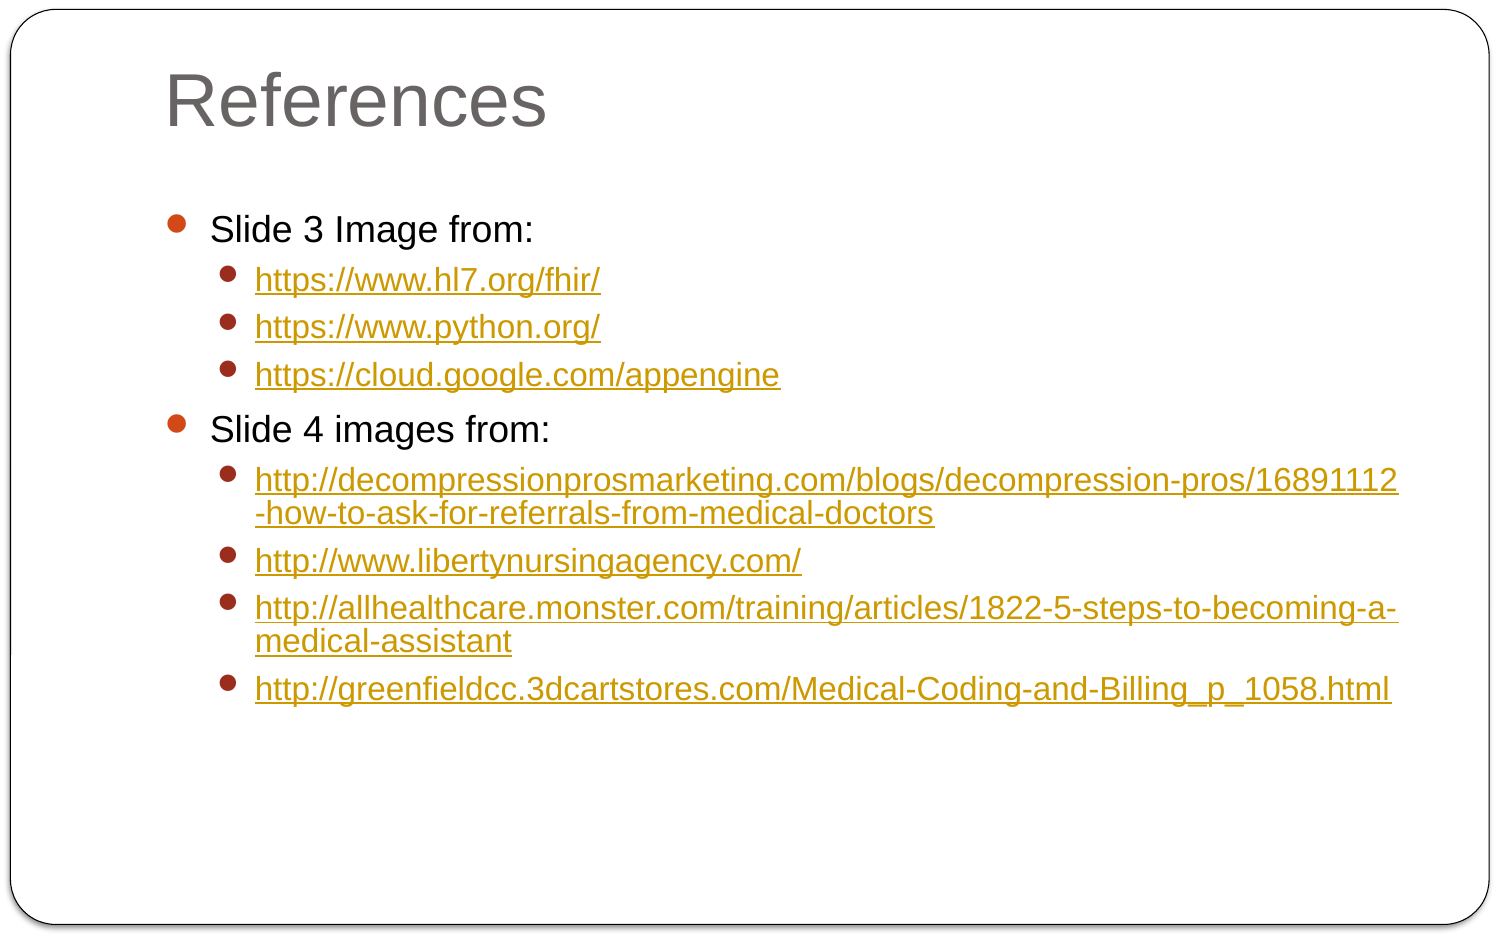

# References
Slide 3 Image from:
https://www.hl7.org/fhir/
https://www.python.org/
https://cloud.google.com/appengine
Slide 4 images from:
http://decompressionprosmarketing.com/blogs/decompression-pros/16891112-how-to-ask-for-referrals-from-medical-doctors
http://www.libertynursingagency.com/
http://allhealthcare.monster.com/training/articles/1822-5-steps-to-becoming-a-medical-assistant
http://greenfieldcc.3dcartstores.com/Medical-Coding-and-Billing_p_1058.html